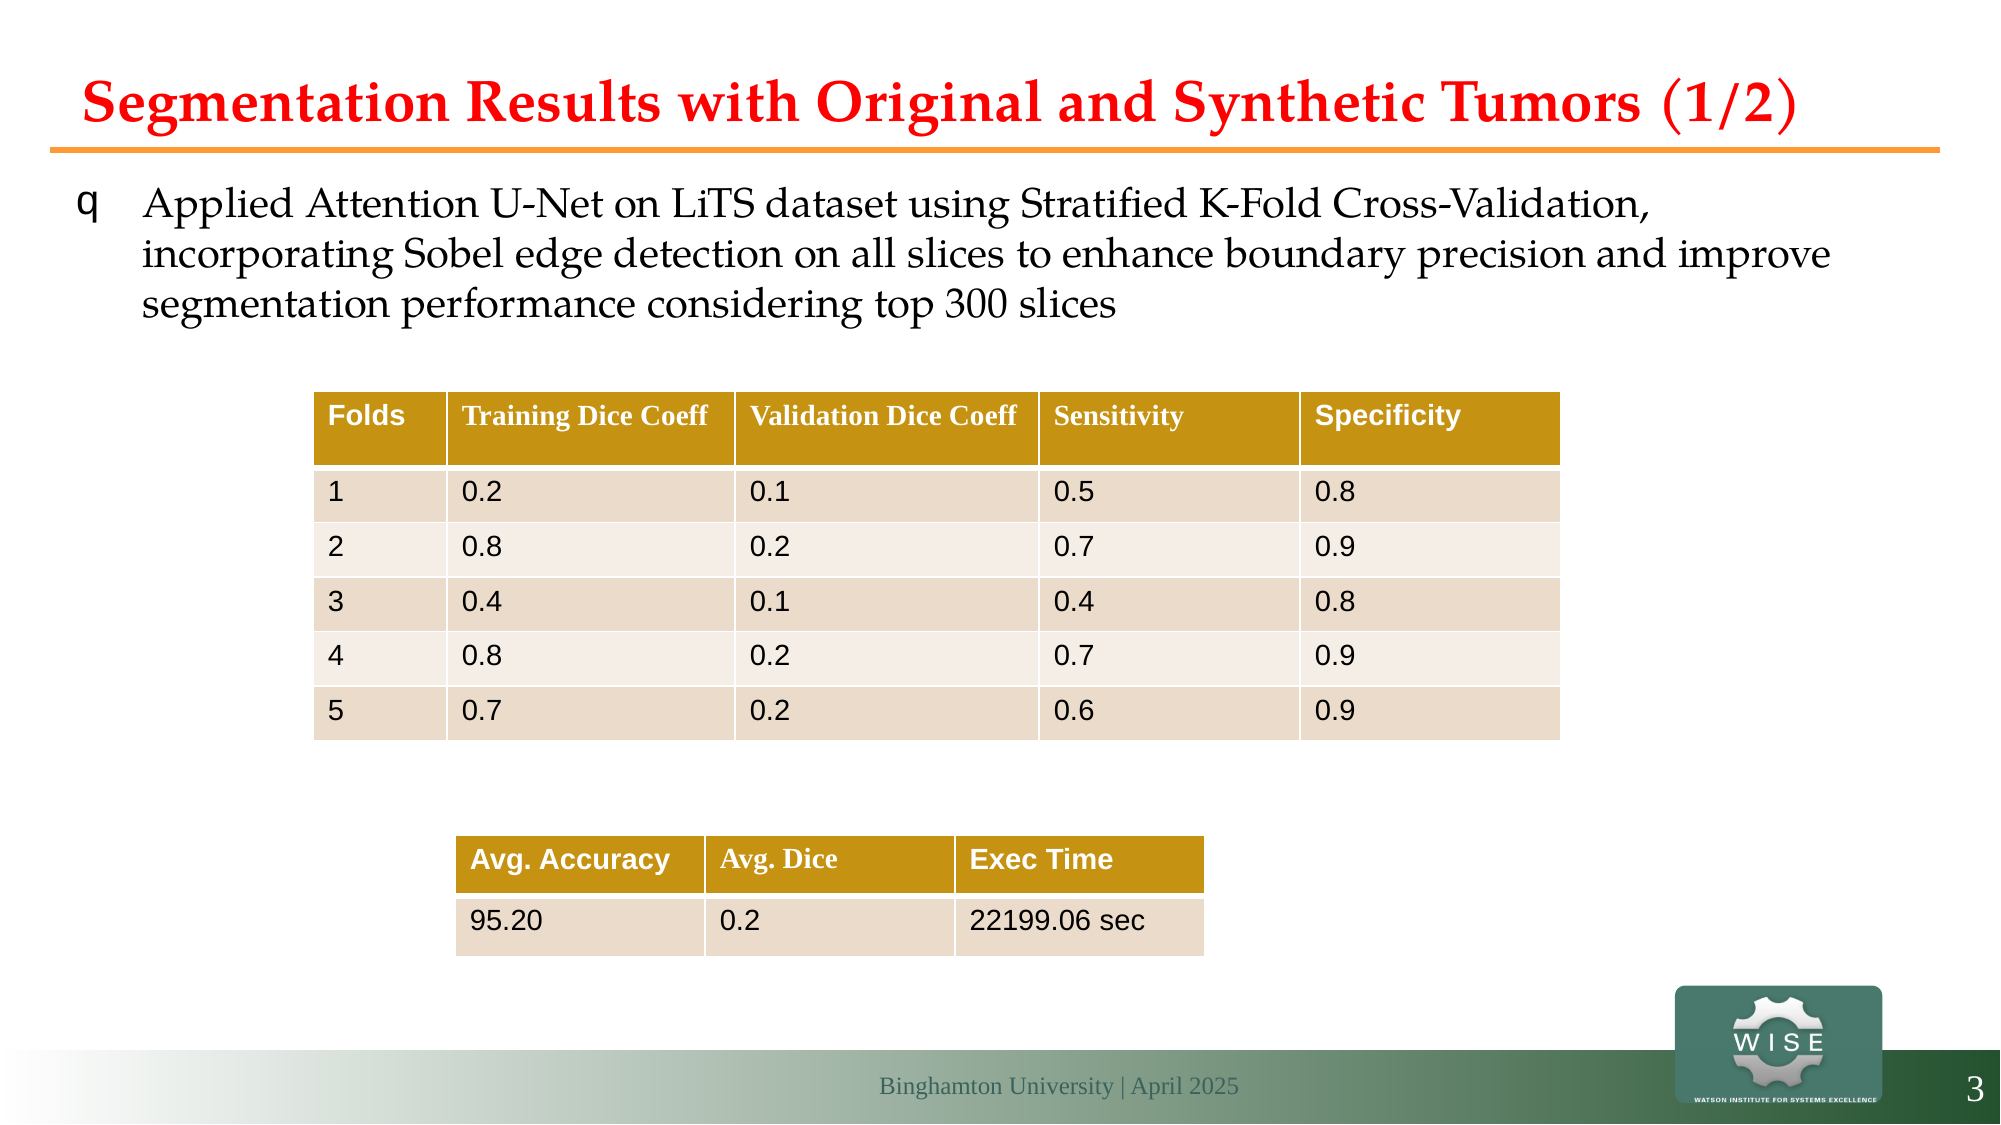

# Segmentation Results with Original and Synthetic Tumors (1/2)

Applied Attention U-Net on LiTS dataset using Stratified K-Fold Cross-Validation, incorporating Sobel edge detection on all slices to enhance boundary precision and improve segmentation performance considering top 300 slices
| Folds | Training Dice Coeff | Validation Dice Coeff | Sensitivity | Specificity |
| --- | --- | --- | --- | --- |
| 1 | 0.2 | 0.1 | 0.5 | 0.8 |
| 2 | 0.8 | 0.2 | 0.7 | 0.9 |
| 3 | 0.4 | 0.1 | 0.4 | 0.8 |
| 4 | 0.8 | 0.2 | 0.7 | 0.9 |
| 5 | 0.7 | 0.2 | 0.6 | 0.9 |
| Avg. Accuracy | Avg. Dice | Exec Time |
| --- | --- | --- |
| 95.20 | 0.2 | 22199.06 sec |